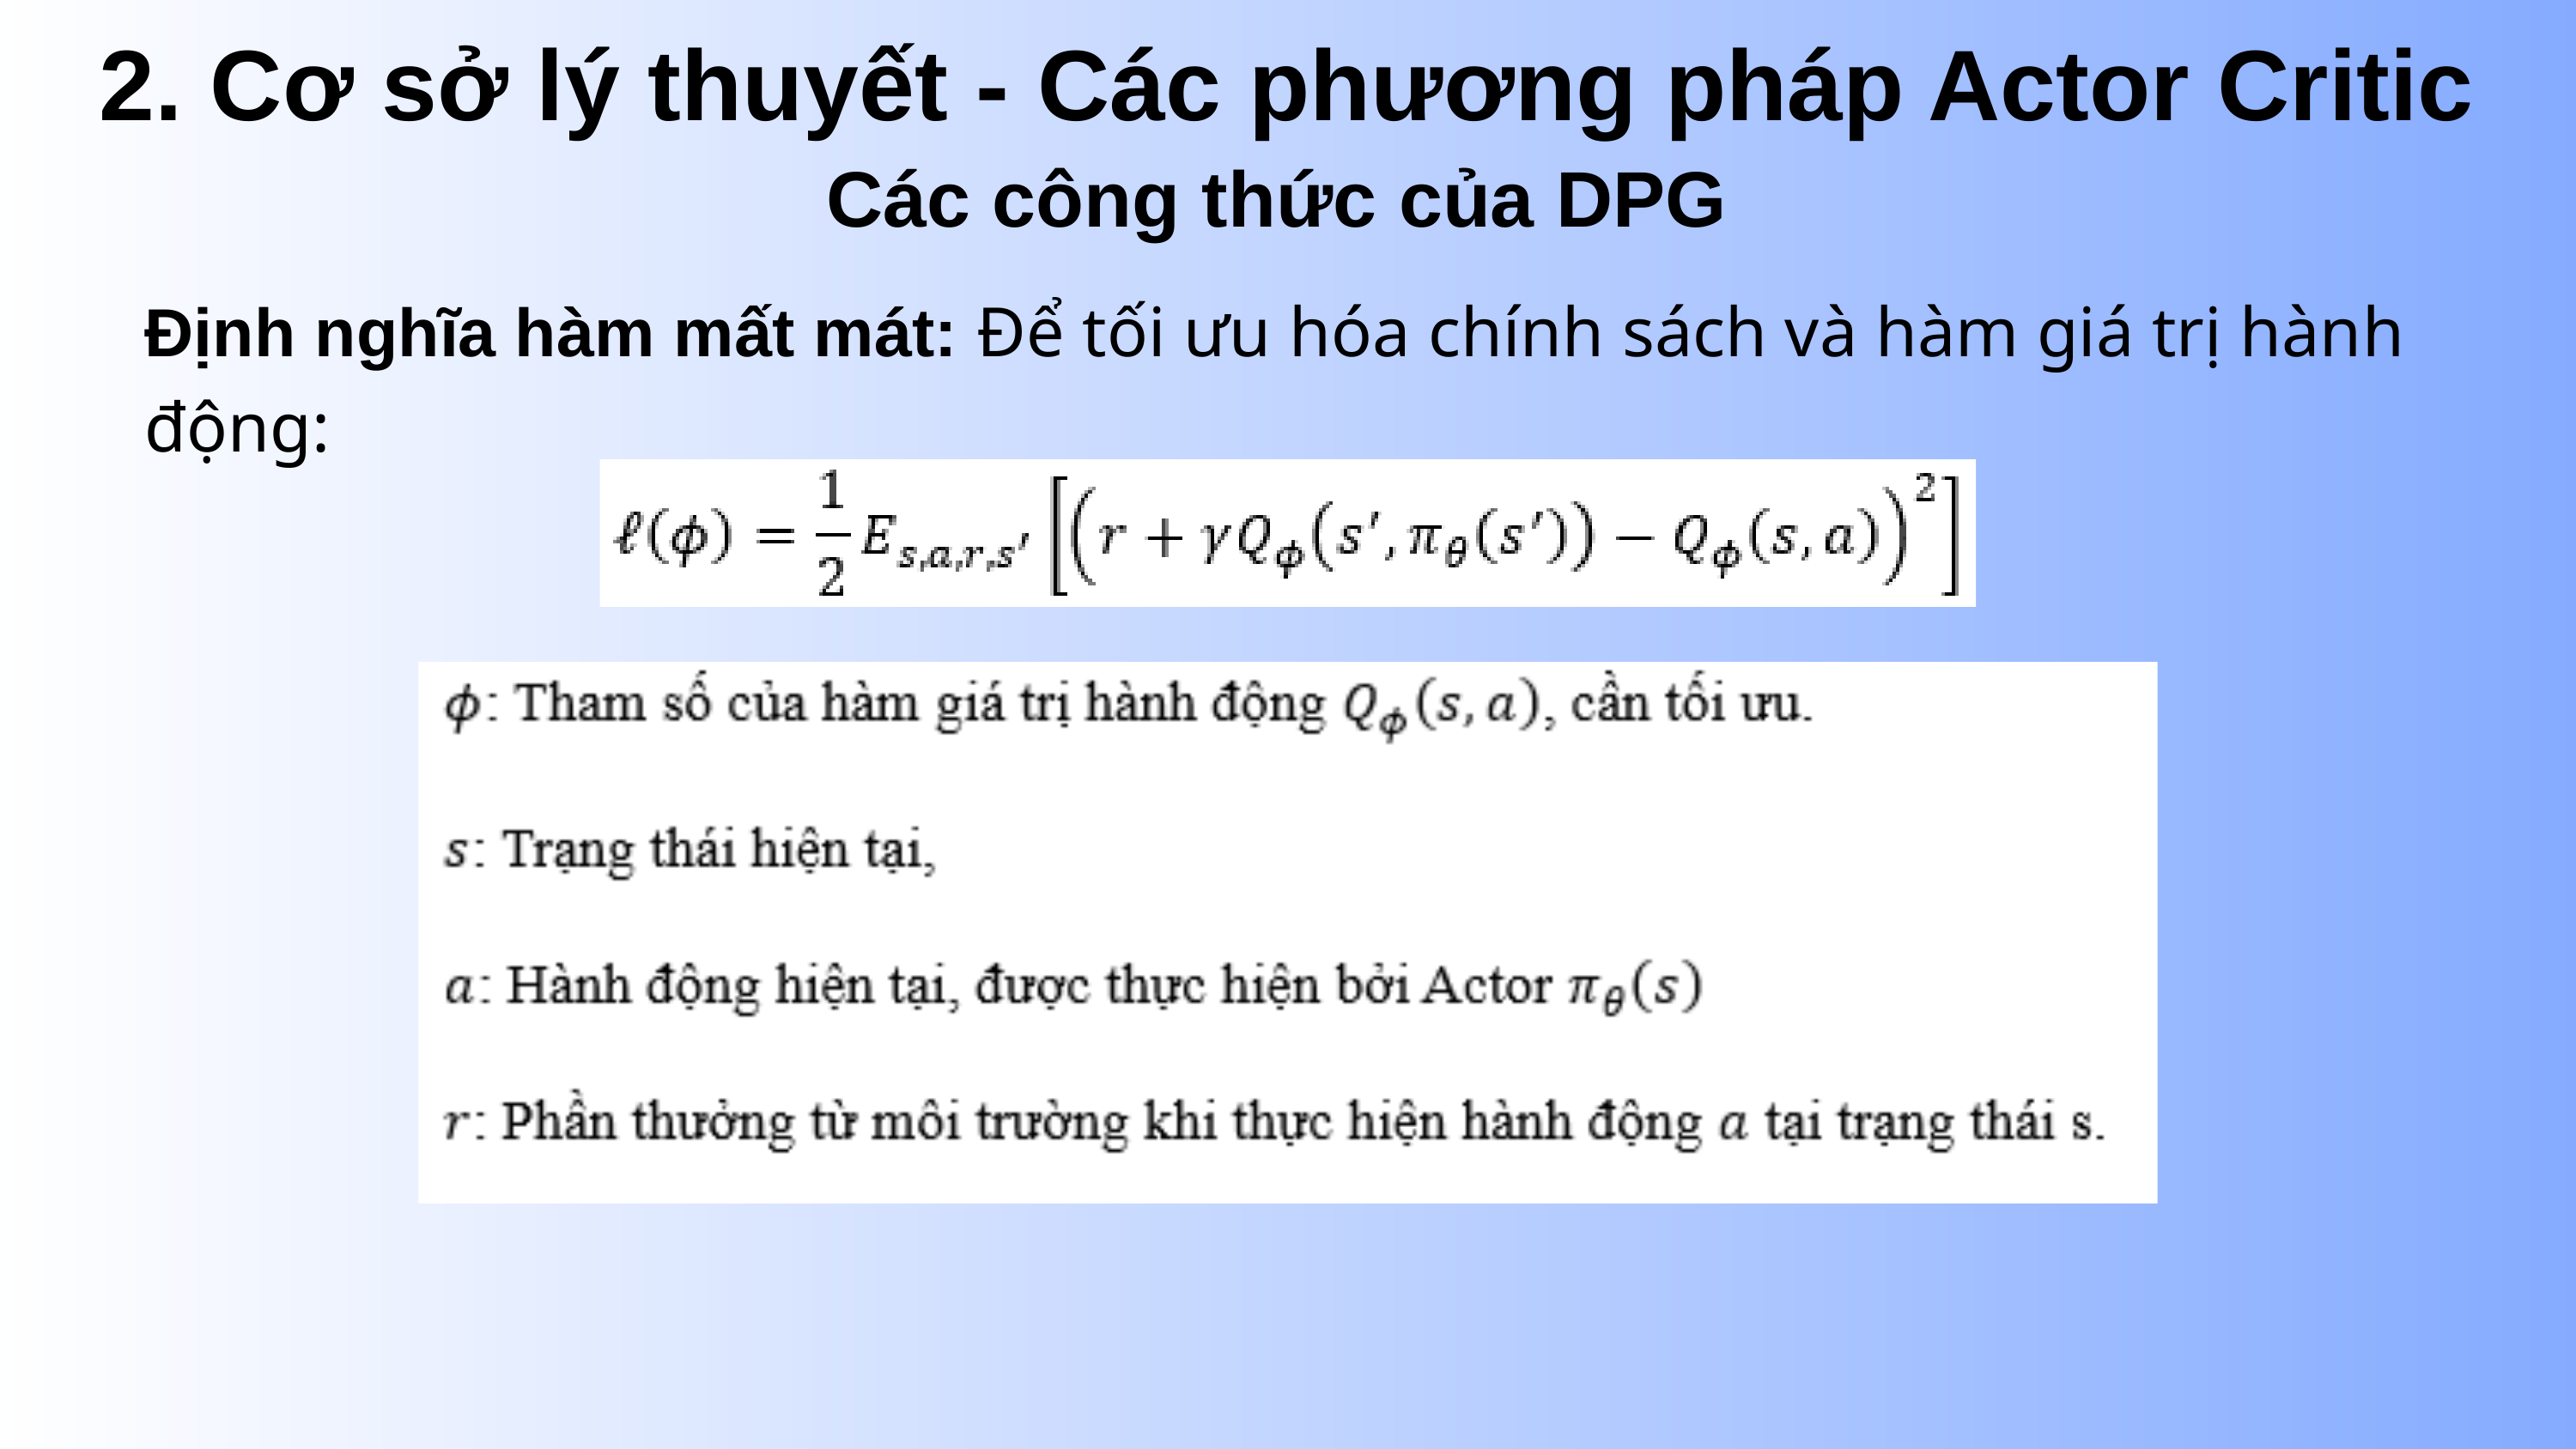

2. Cơ sở lý thuyết - Các phương pháp Actor Critic
Các công thức của DPG
Định nghĩa hàm mất mát: Để tối ưu hóa chính sách và hàm giá trị hành động: